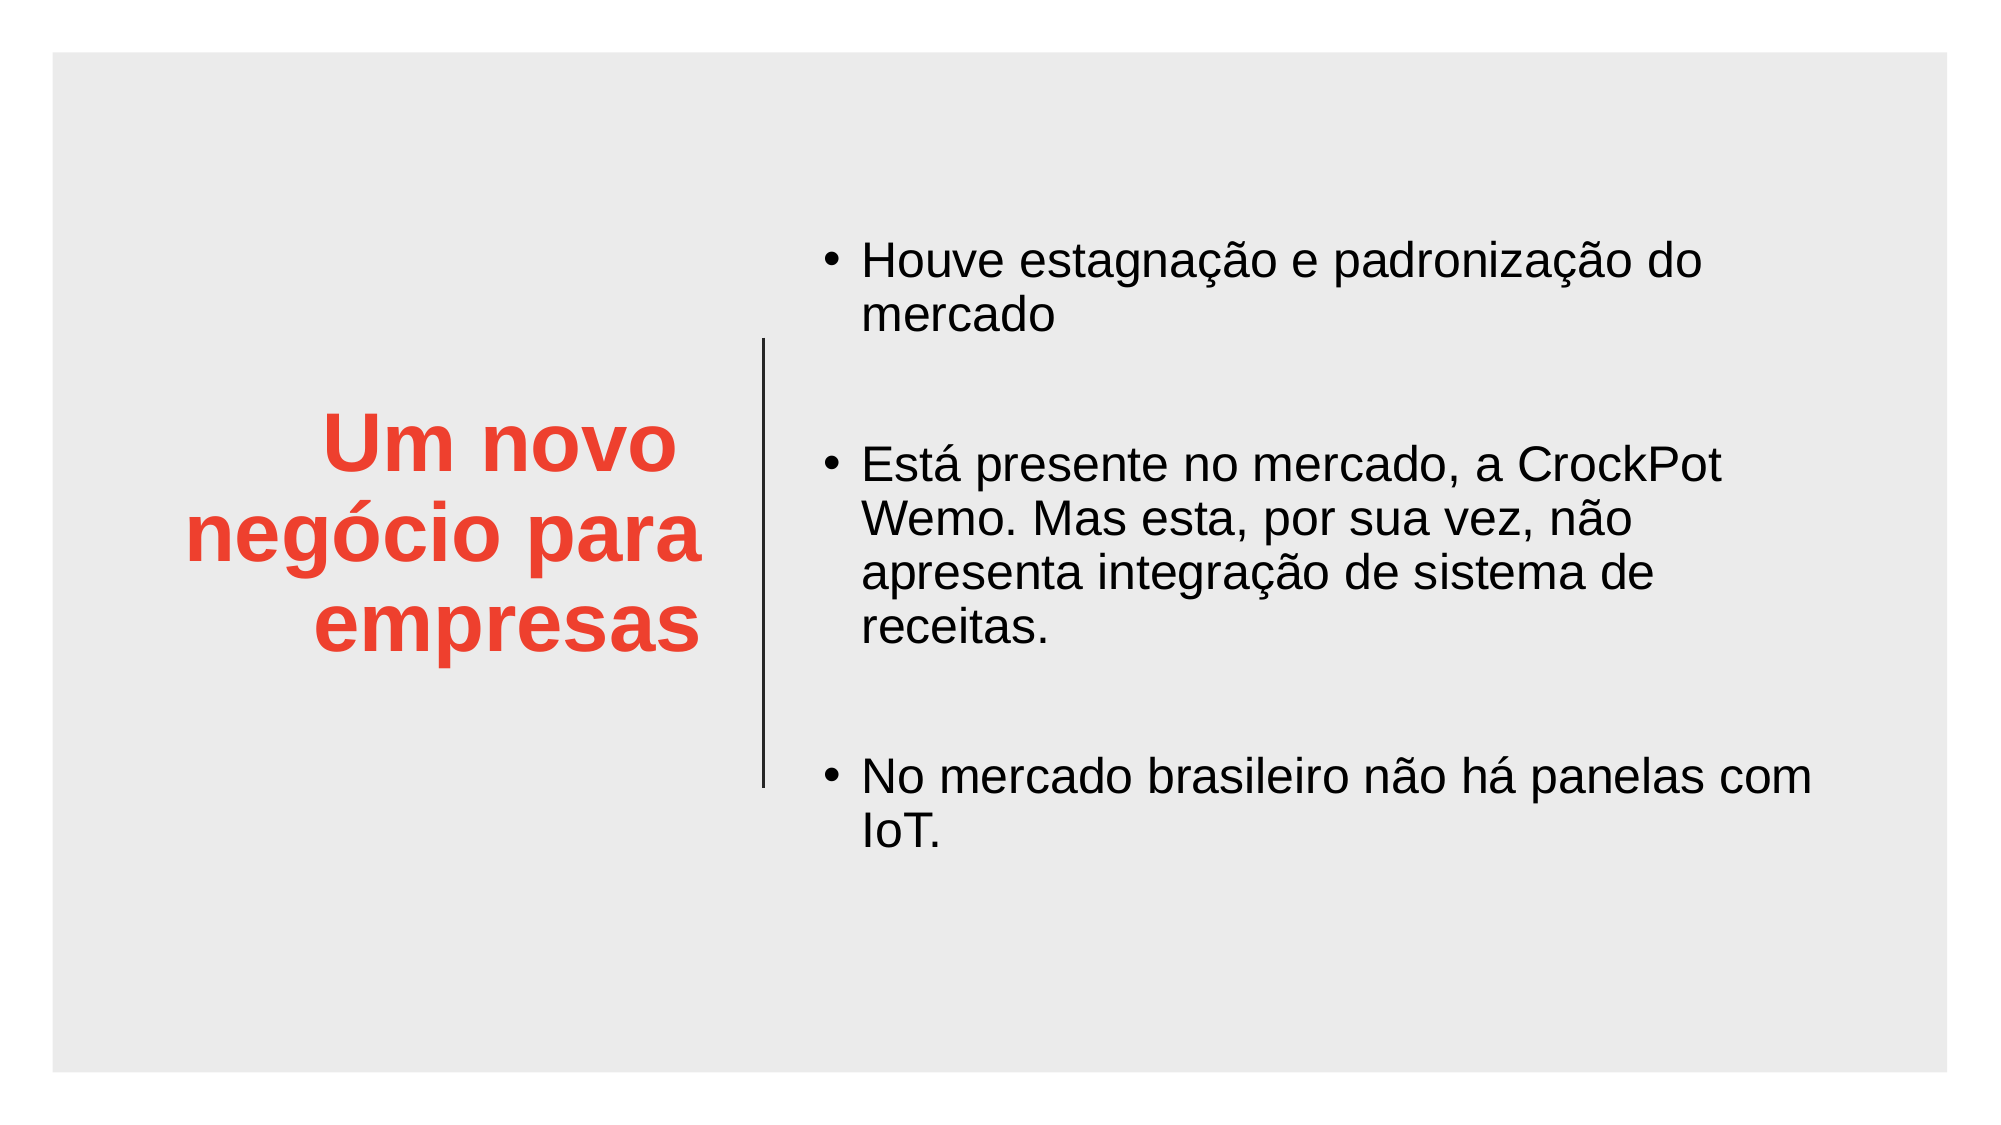

Houve estagnação e padronização do mercado

Está presente no mercado, a CrockPot Wemo. Mas esta, por sua vez, não apresenta integração de sistema de receitas.

No mercado brasileiro não há panelas com IoT.

Um novo
negócio para empresas